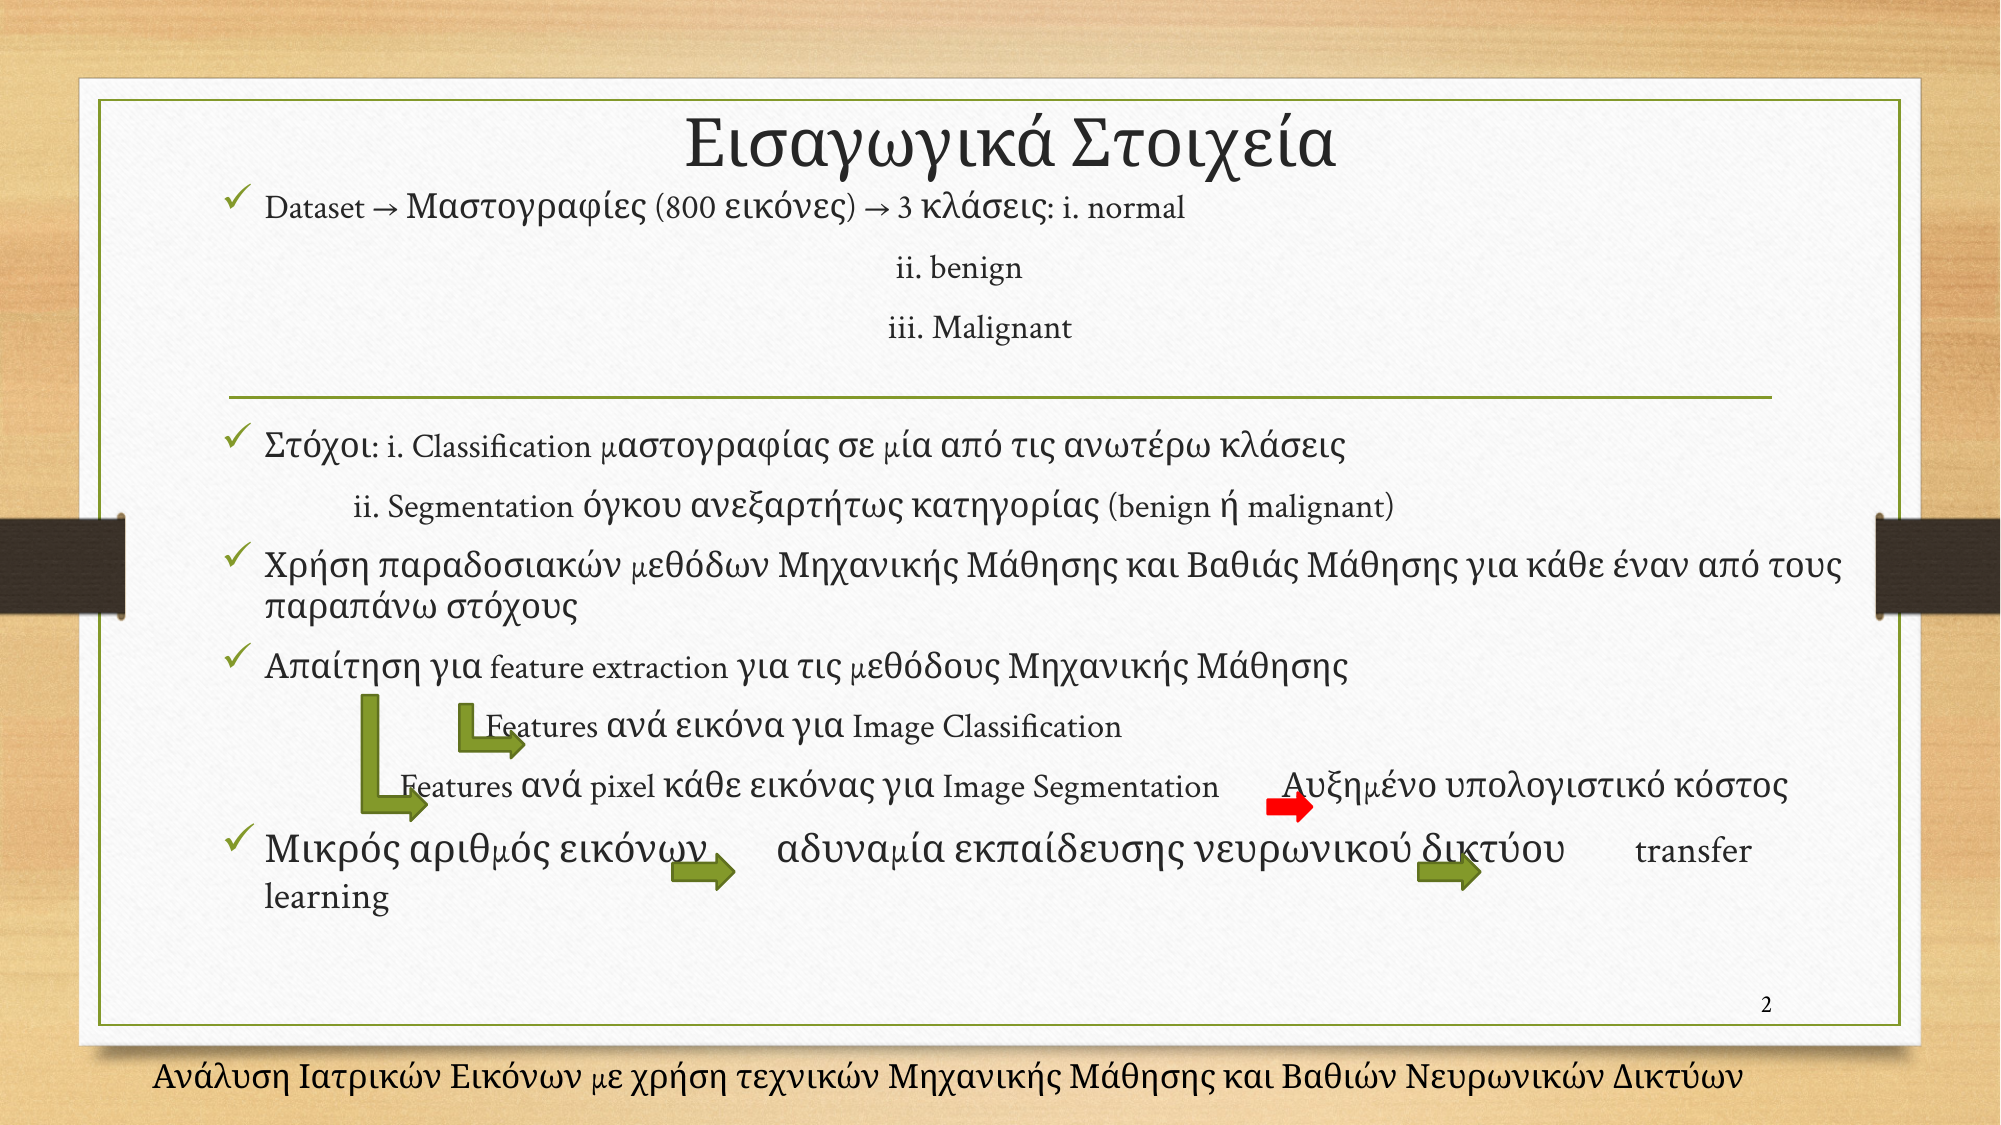

# Εισαγωγικά Στοιχεία
Dataset → Μαστογραφίες (800 εικόνες) → 3 κλάσεις: i. normal
                                                                                       ii. benign
                                                                                      iii. Malignant

Στόχοι: i. Classification μαστογραφίας σε μία από τις ανωτέρω κλάσεις
                 ii. Segmentation όγκου ανεξαρτήτως κατηγορίας (benign ή malignant)
Χρήση παραδοσιακών μεθόδων Μηχανικής Μάθησης και Βαθιάς Μάθησης για κάθε έναν από τους παραπάνω στόχους
Απαίτηση για feature extraction για τις μεθόδους Μηχανικής Μάθησης
                                  Features ανά εικόνα για Image Classification
                       Features ανά pixel κάθε εικόνας για Image Segmentation        Αυξημένο υπολογιστικό κόστος
Μικρός αριθμός εικόνων        αδυναμία εκπαίδευσης νευρωνικού δικτύου        transfer learning

2
Ανάλυση Ιατρικών Εικόνων με χρήση τεχνικών Μηχανικής Μάθησης και Βαθιών Νευρωνικών Δικτύων